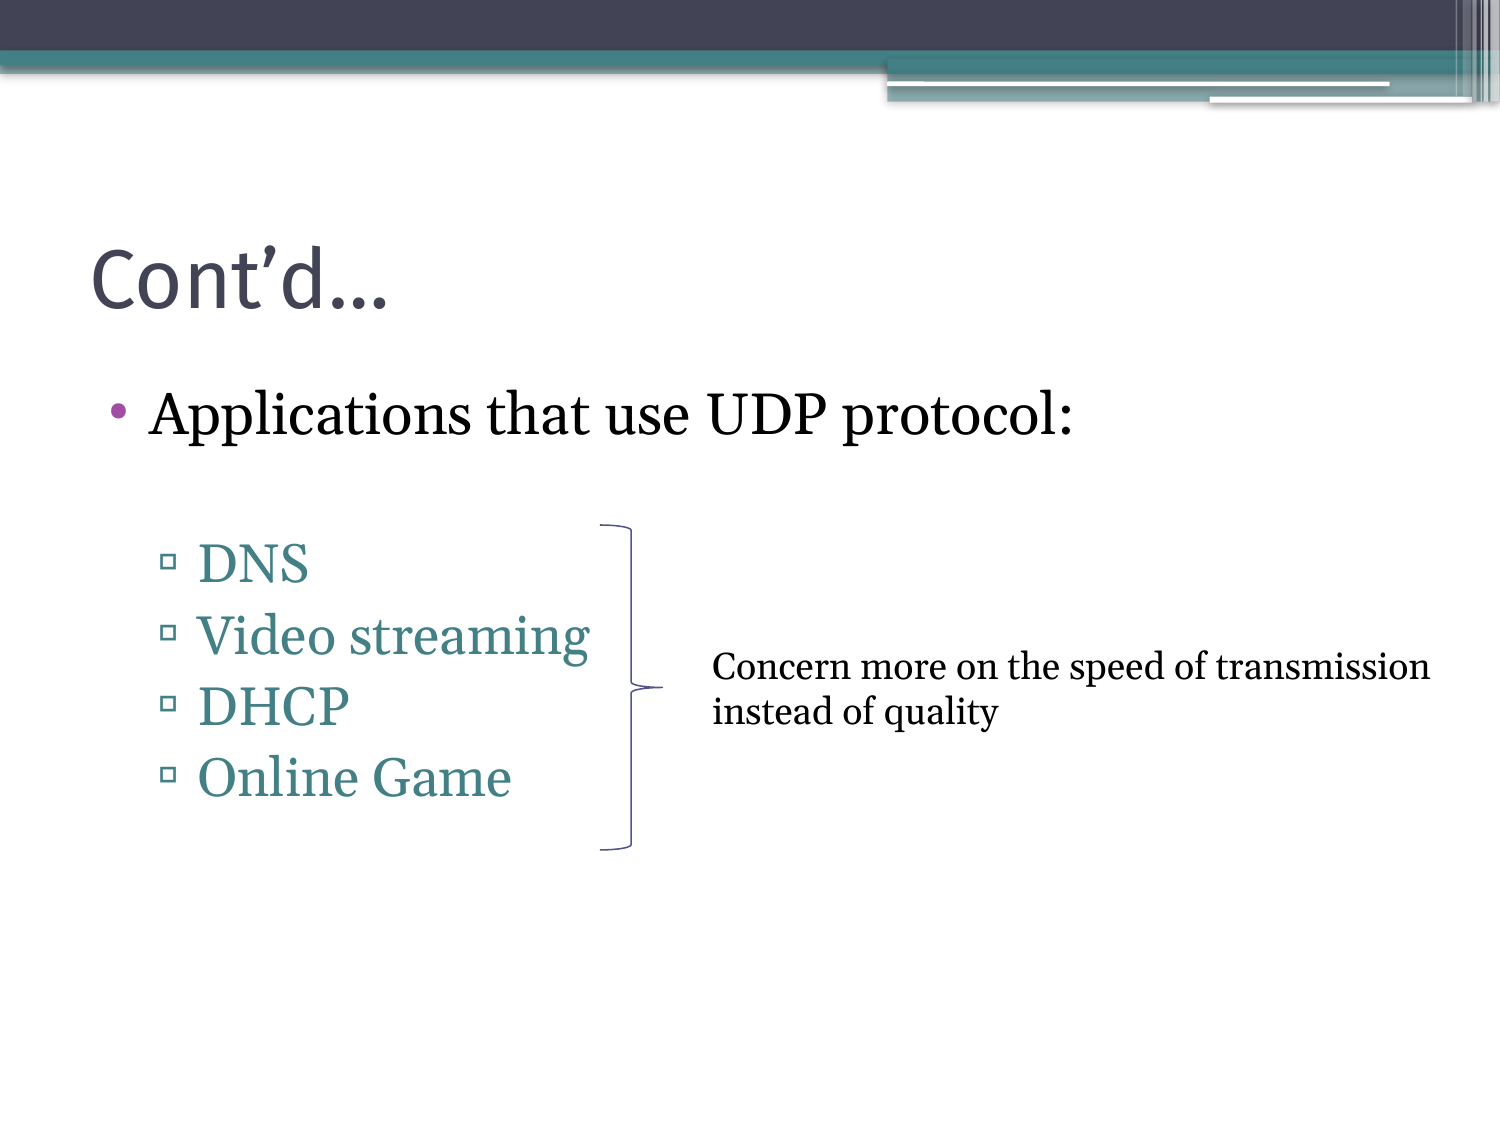

# Cont’d…
Applications that use UDP protocol:

DNS
Video streaming
DHCP
Online Game

Concern more on the speed of transmission
instead of quality